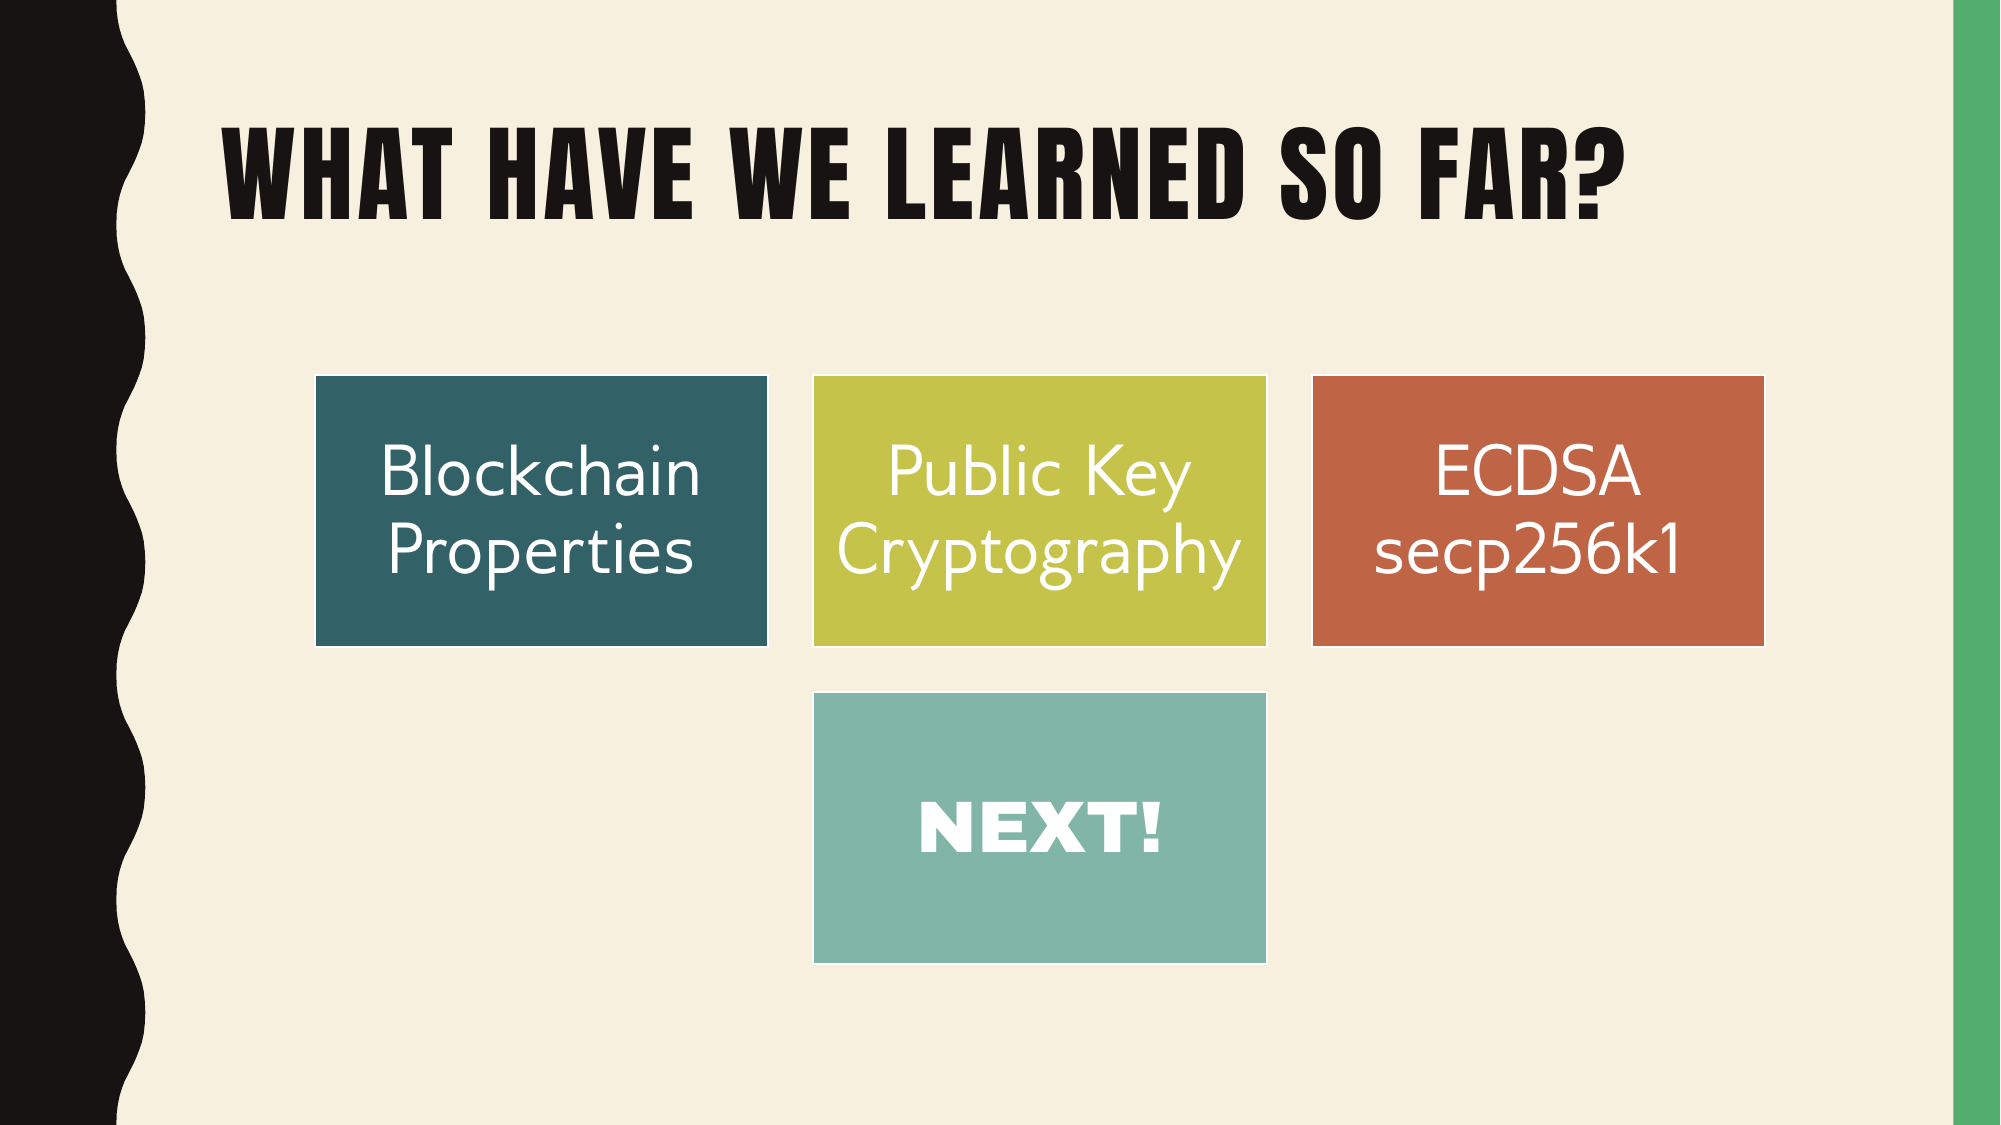

# What have we learned so far?
Blockchain Properties
Public Key Cryptography
ECDSA secp256k1
NEXT!